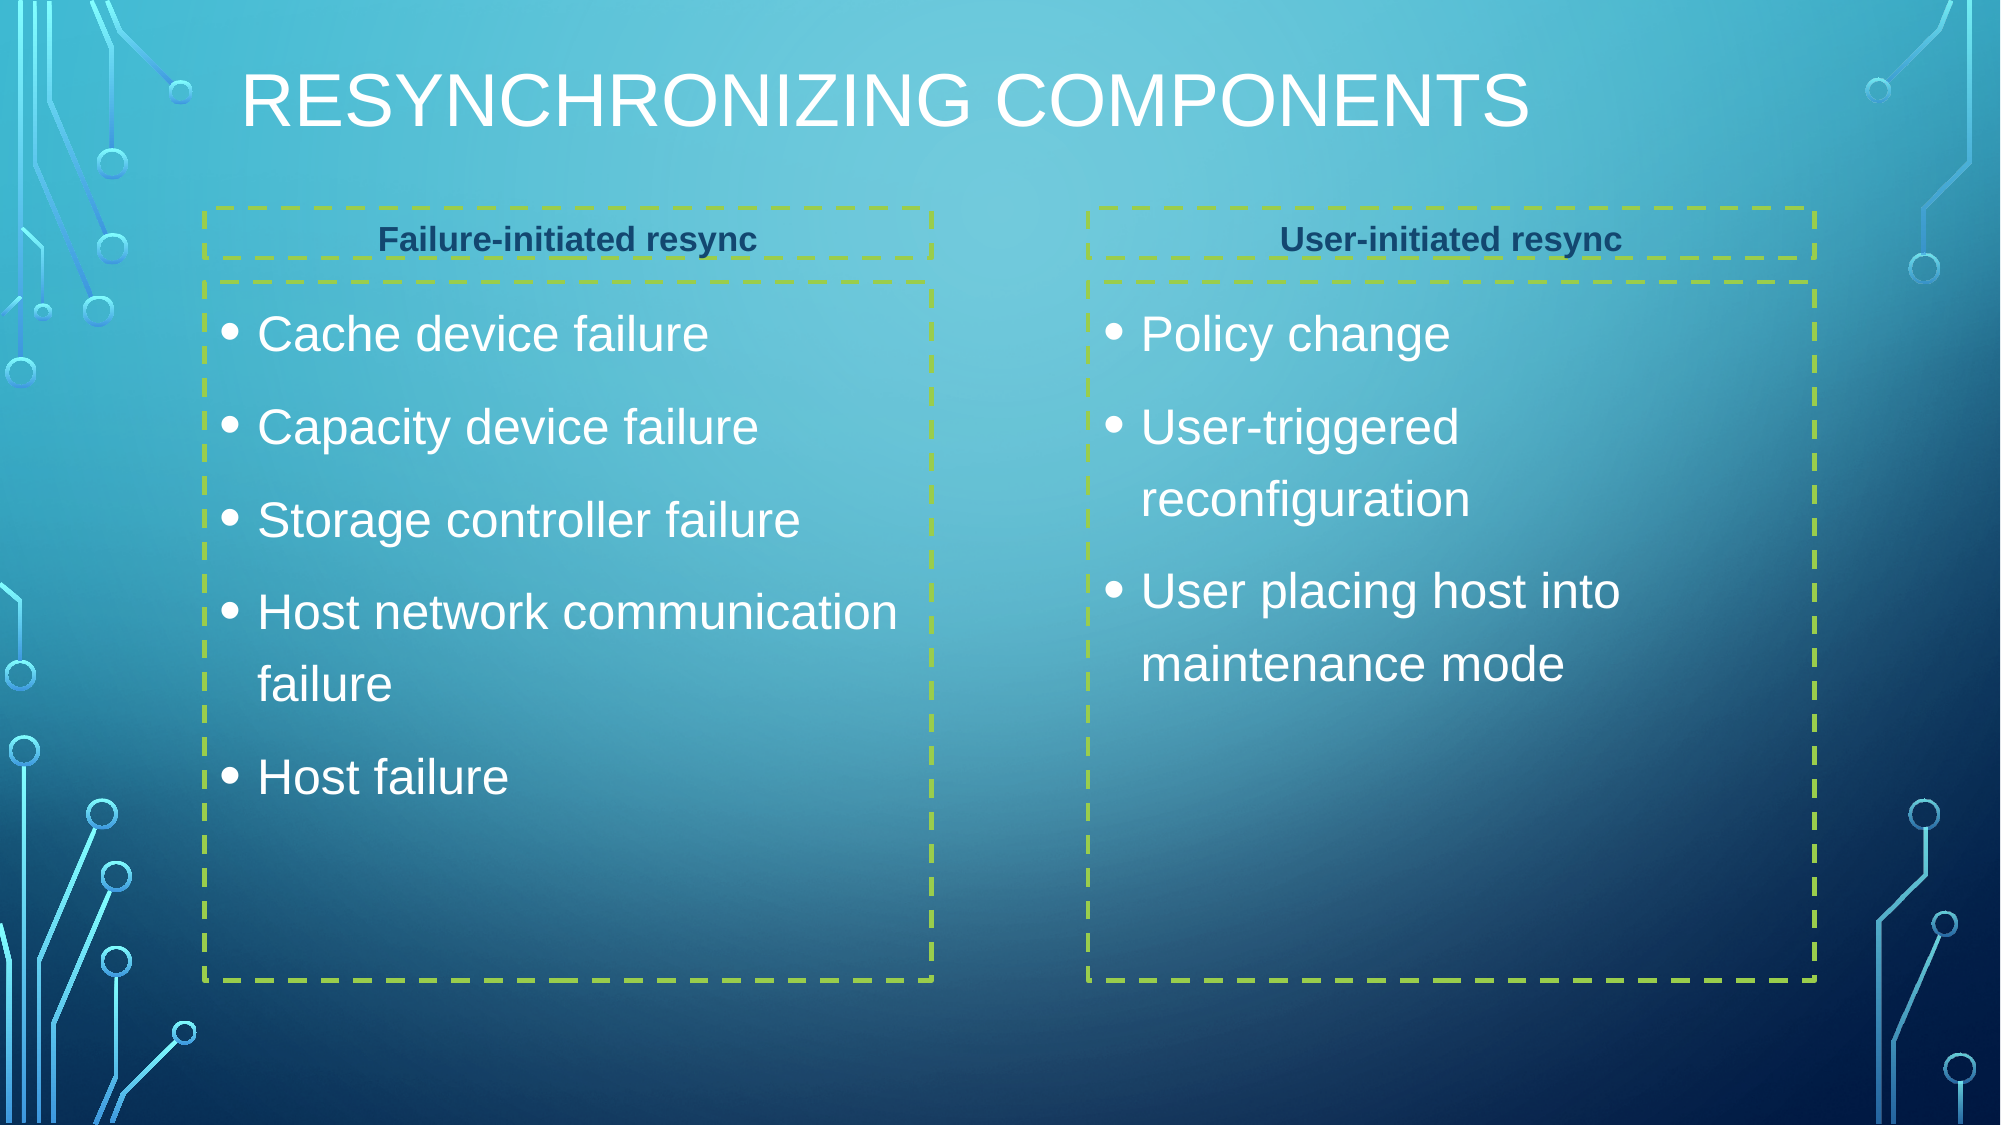

# Resynchronizing Components
Failure-initiated resync
User-initiated resync
Cache device failure
Capacity device failure
Storage controller failure
Host network communication failure
Host failure
Policy change
User-triggered reconfiguration
User placing host into maintenance mode